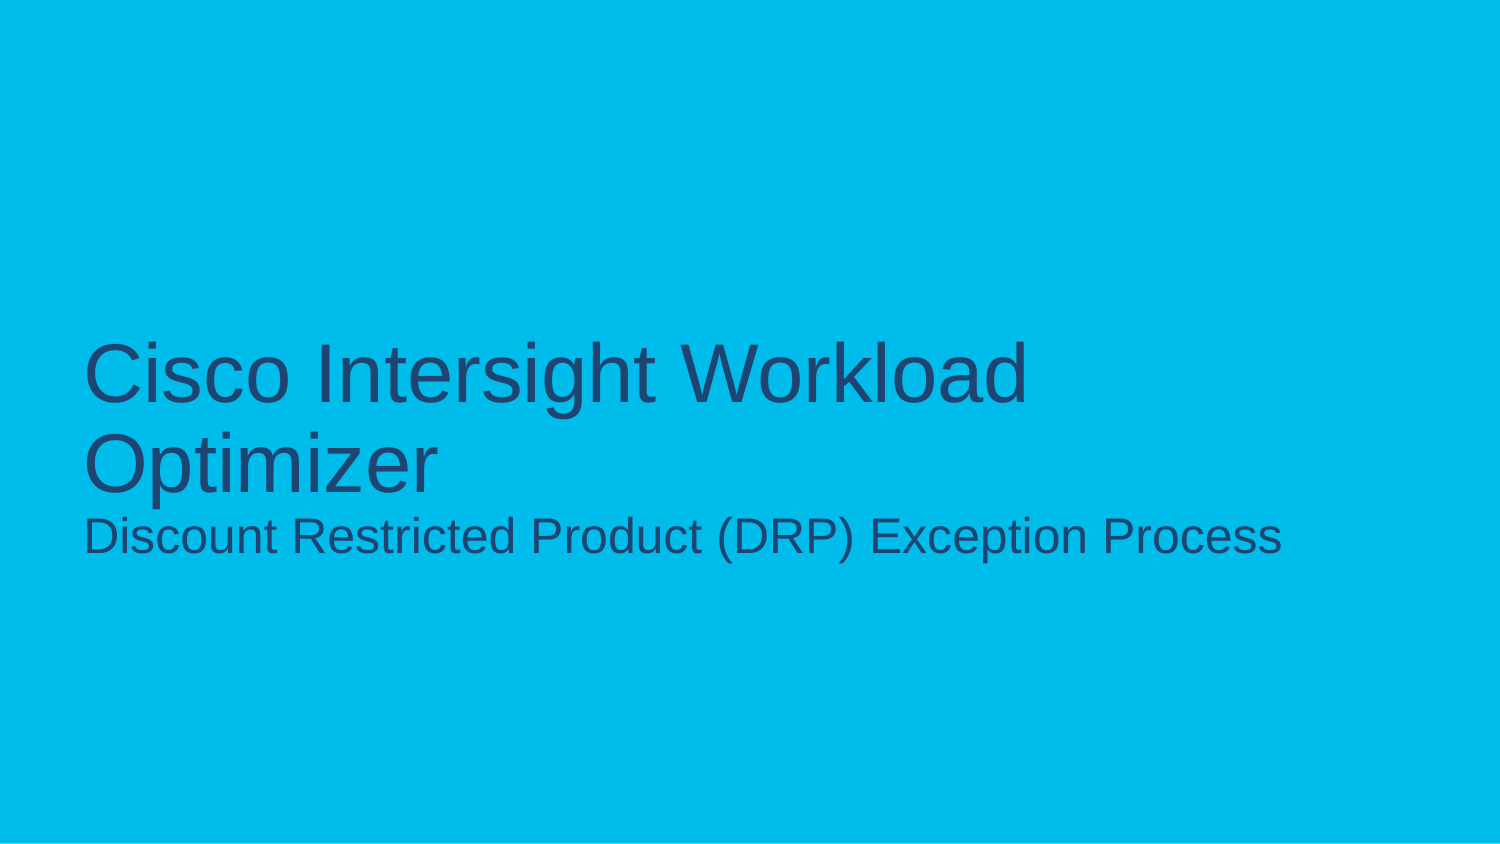

# Cisco Intersight Workload Optimizer Discount Restricted Product (DRP) Exception Process